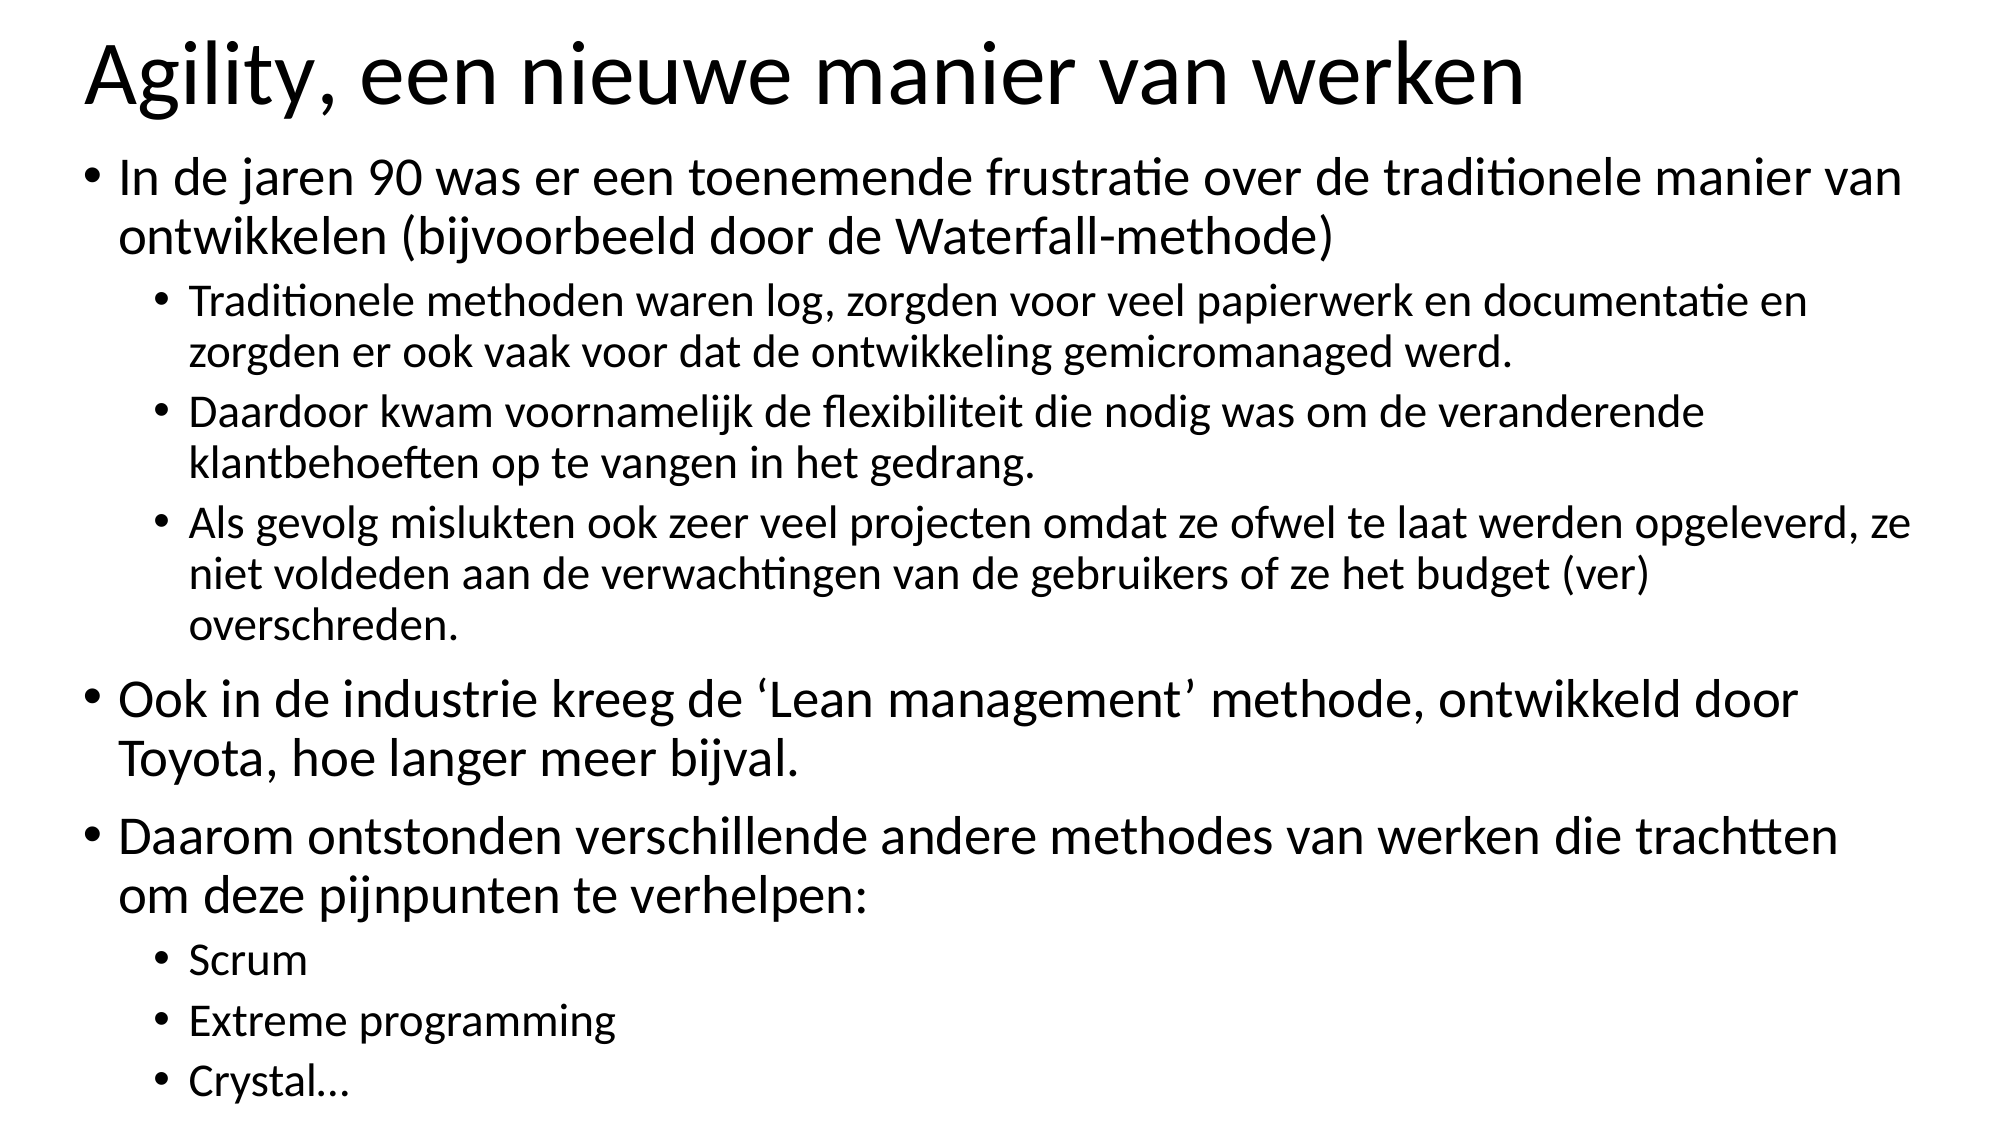

# Agility, een nieuwe manier van werken
In de jaren 90 was er een toenemende frustratie over de traditionele manier van ontwikkelen (bijvoorbeeld door de Waterfall-methode)
Traditionele methoden waren log, zorgden voor veel papierwerk en documentatie en zorgden er ook vaak voor dat de ontwikkeling gemicromanaged werd.
Daardoor kwam voornamelijk de flexibiliteit die nodig was om de veranderende klantbehoeften op te vangen in het gedrang.
Als gevolg mislukten ook zeer veel projecten omdat ze ofwel te laat werden opgeleverd, ze niet voldeden aan de verwachtingen van de gebruikers of ze het budget (ver) overschreden.
Ook in de industrie kreeg de ‘Lean management’ methode, ontwikkeld door Toyota, hoe langer meer bijval.
Daarom ontstonden verschillende andere methodes van werken die trachtten om deze pijnpunten te verhelpen:
Scrum
Extreme programming
Crystal…